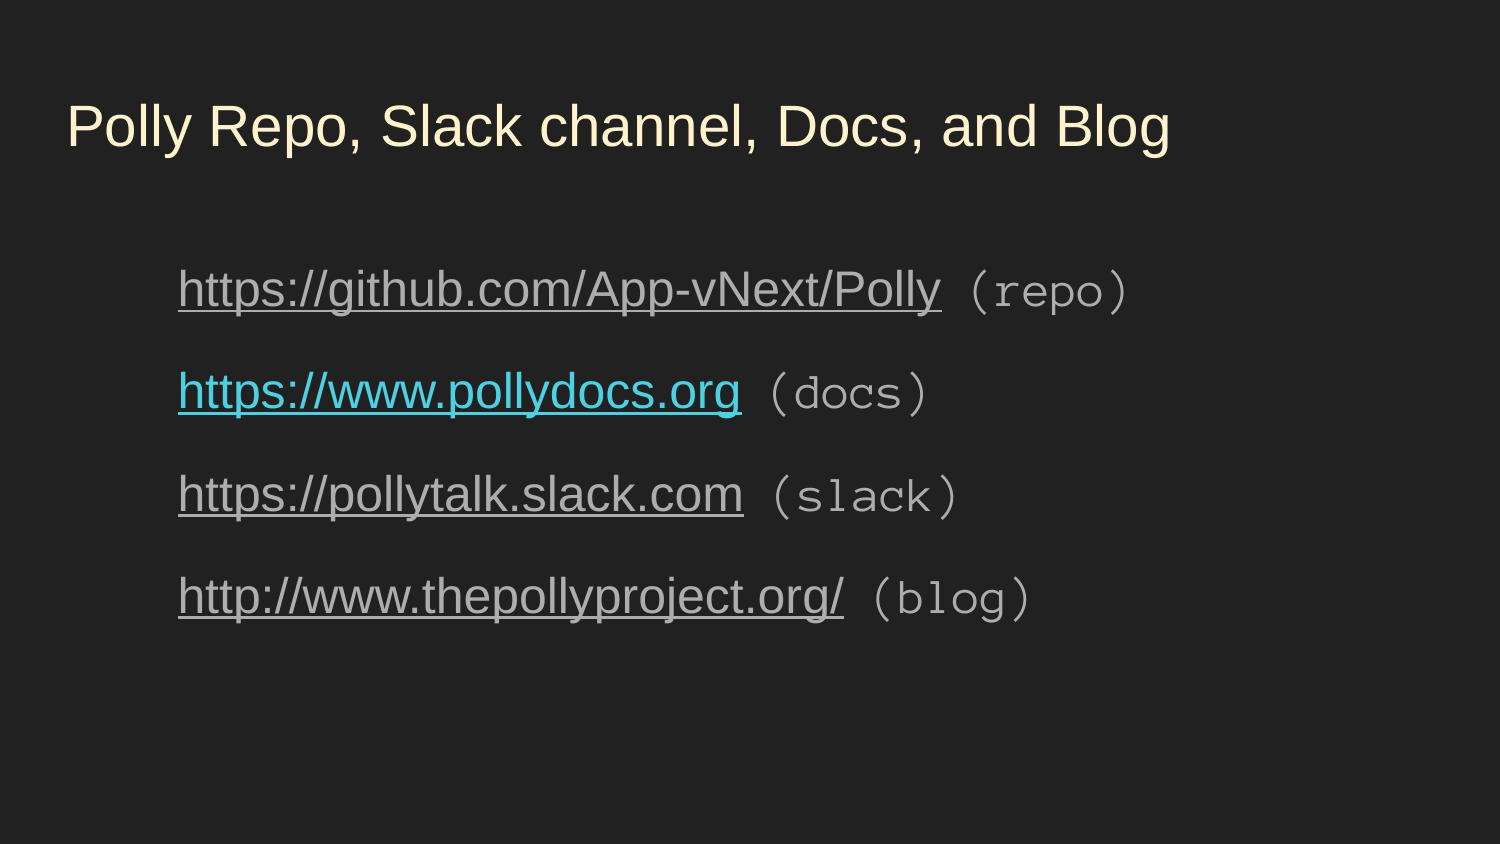

# Polly Repo, Slack channel, Docs, and Blog
https://github.com/App-vNext/Polly (repo)
https://www.pollydocs.org (docs)
https://pollytalk.slack.com (slack)
http://www.thepollyproject.org/ (blog)